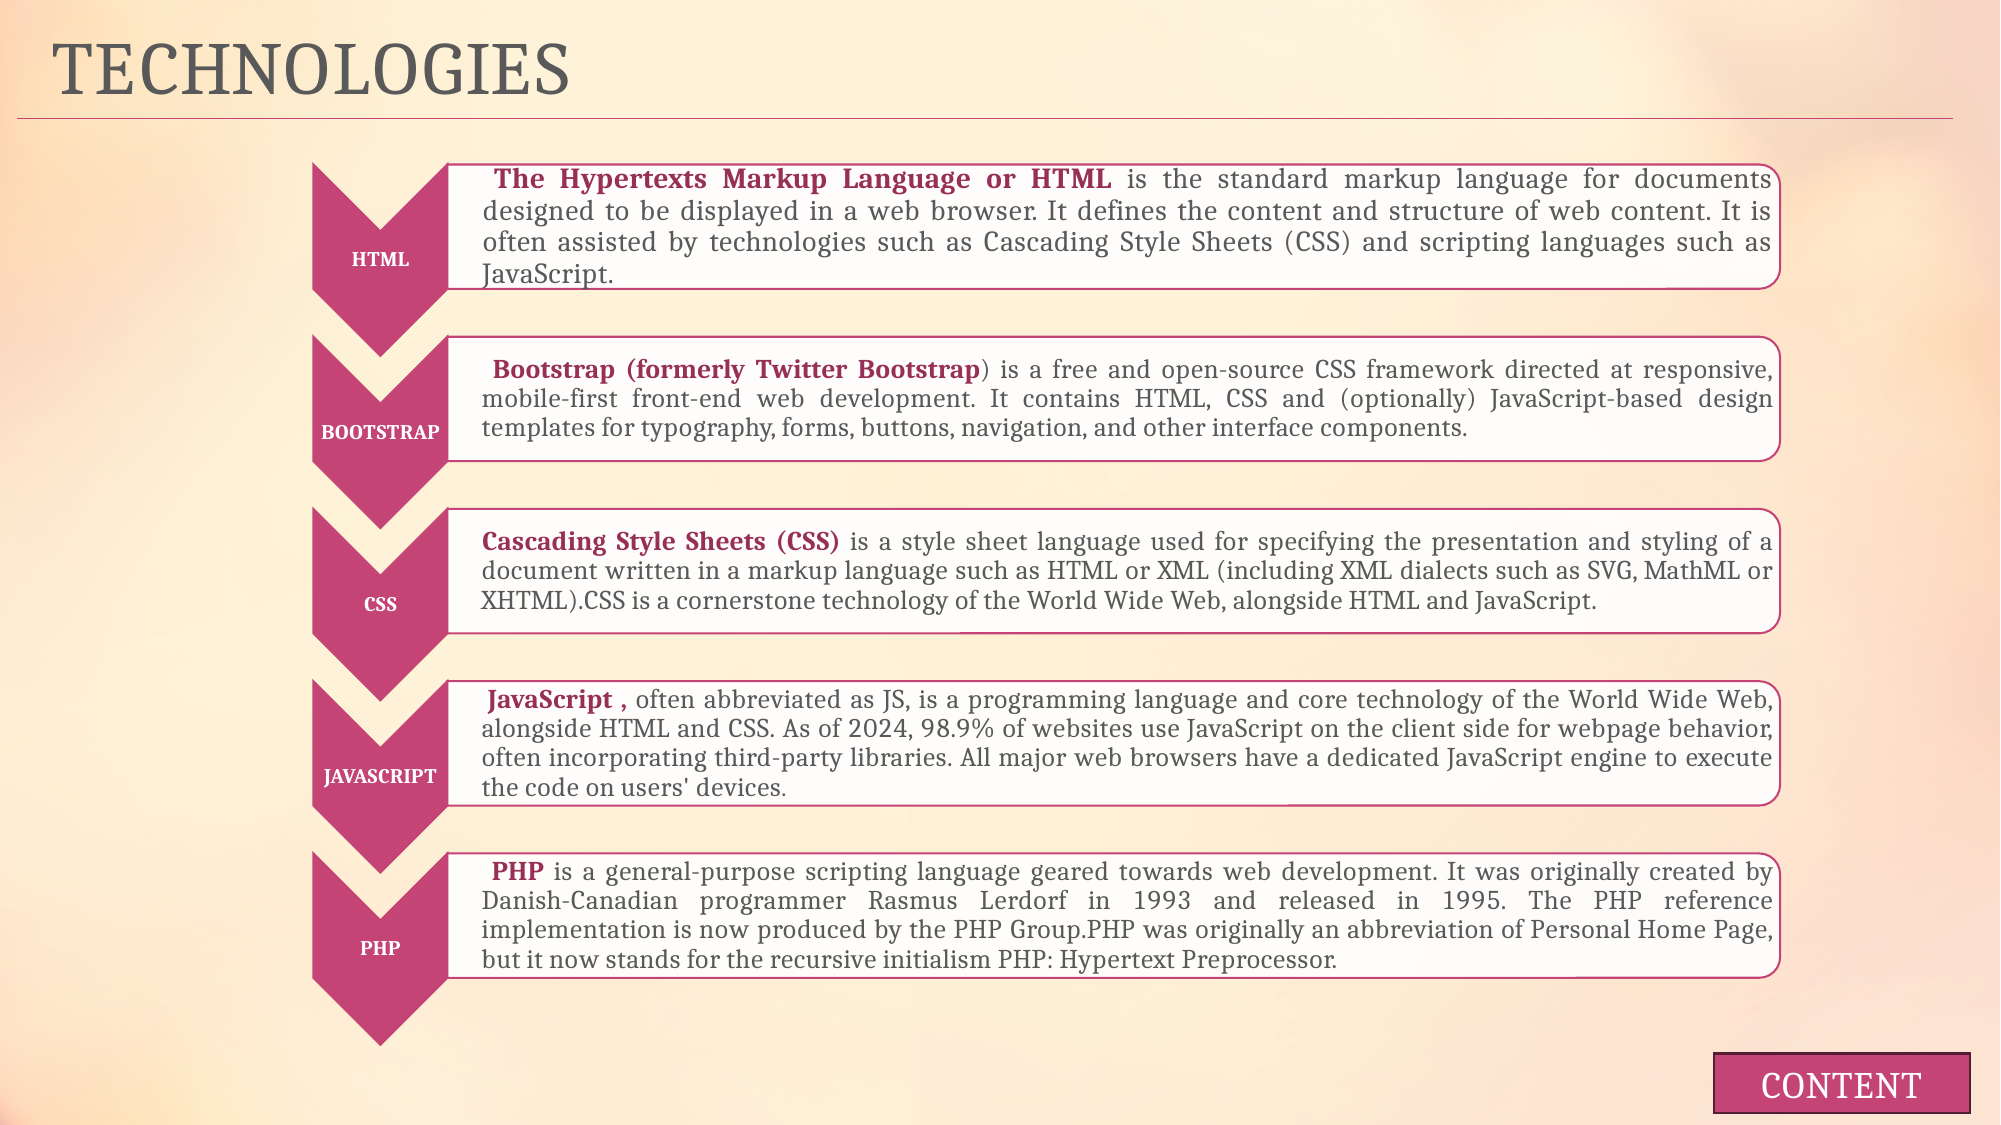

TECHNOLOGIES
HTML
  The Hypertexts Markup Language or HTML is the standard markup language for documents designed to be displayed in a web browser. It defines the content and structure of web content. It is often assisted by technologies such as Cascading Style Sheets (CSS) and scripting languages such as JavaScript.
BOOTSTRAP
   Bootstrap (formerly Twitter Bootstrap) is a free and open-source CSS framework directed at responsive, mobile-first front-end web development. It contains HTML, CSS and (optionally) JavaScript-based design templates for typography, forms, buttons, navigation, and other interface components.
CSS
  Cascading Style Sheets (CSS) is a style sheet language used for specifying the presentation and styling of a document written in a markup language such as HTML or XML (including XML dialects such as SVG, MathML or XHTML).CSS is a cornerstone technology of the World Wide Web, alongside HTML and JavaScript.
JAVASCRIPT
   JavaScript , often abbreviated as JS, is a programming language and core technology of the World Wide Web, alongside HTML and CSS. As of 2024, 98.9% of websites use JavaScript on the client side for webpage behavior, often incorporating third-party libraries. All major web browsers have a dedicated JavaScript engine to execute the code on users' devices.
PHP
   PHP is a general-purpose scripting language geared towards web development. It was originally created by Danish-Canadian programmer Rasmus Lerdorf in 1993 and released in 1995. The PHP reference implementation is now produced by the PHP Group.PHP was originally an abbreviation of Personal Home Page, but it now stands for the recursive initialism PHP: Hypertext Preprocessor.
CONTENT